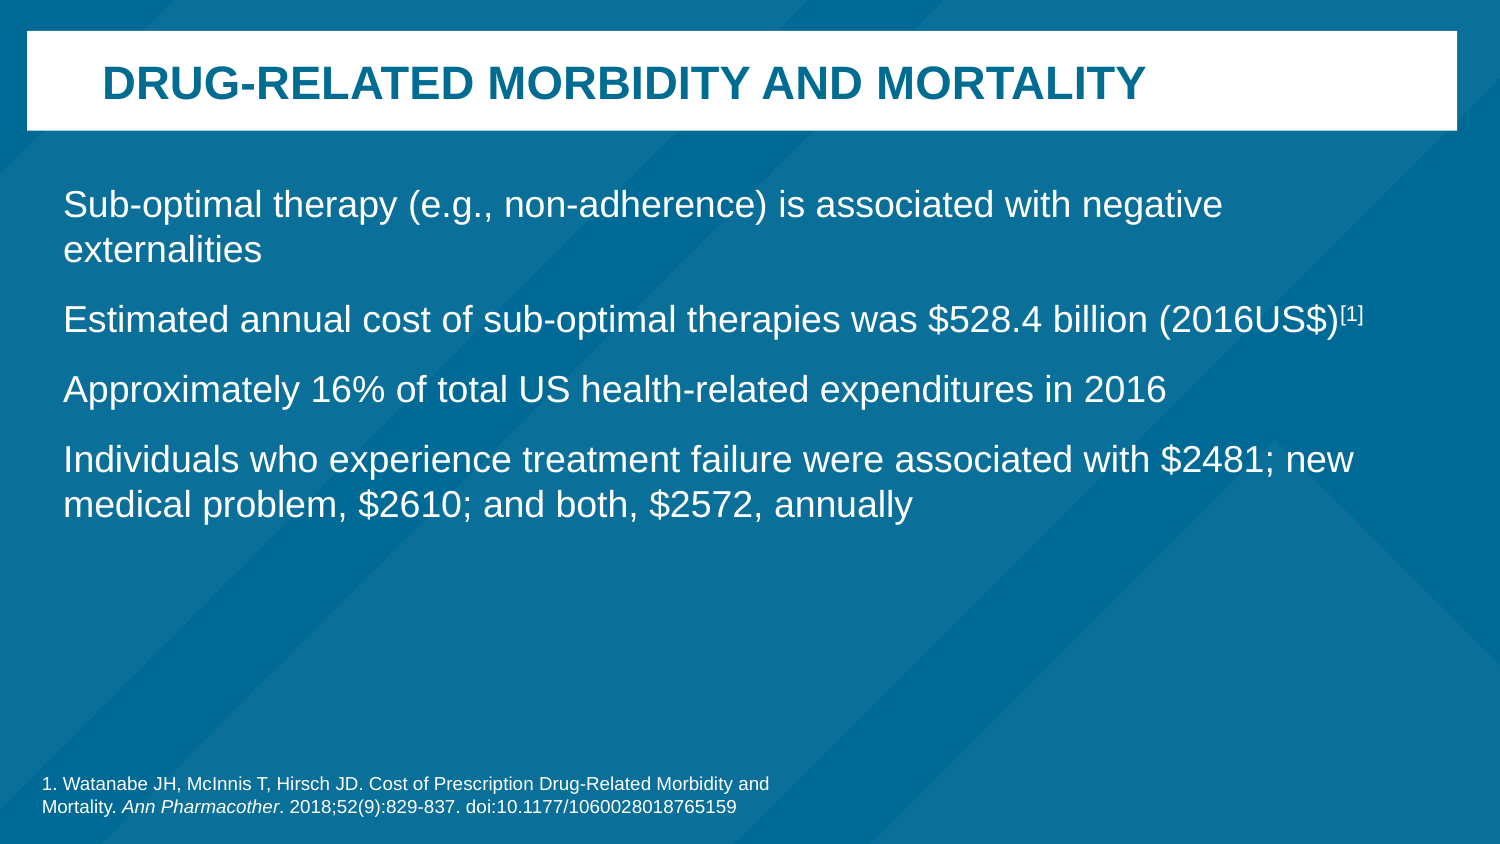

# Drug-related morbidity and mortality
Sub-optimal therapy (e.g., non-adherence) is associated with negative externalities
Estimated annual cost of sub-optimal therapies was $528.4 billion (2016US$)[1]
Approximately 16% of total US health-related expenditures in 2016
Individuals who experience treatment failure were associated with $2481; new medical problem, $2610; and both, $2572, annually

1. Watanabe JH, McInnis T, Hirsch JD. Cost of Prescription Drug-Related Morbidity and Mortality. Ann Pharmacother. 2018;52(9):829-837. doi:10.1177/1060028018765159